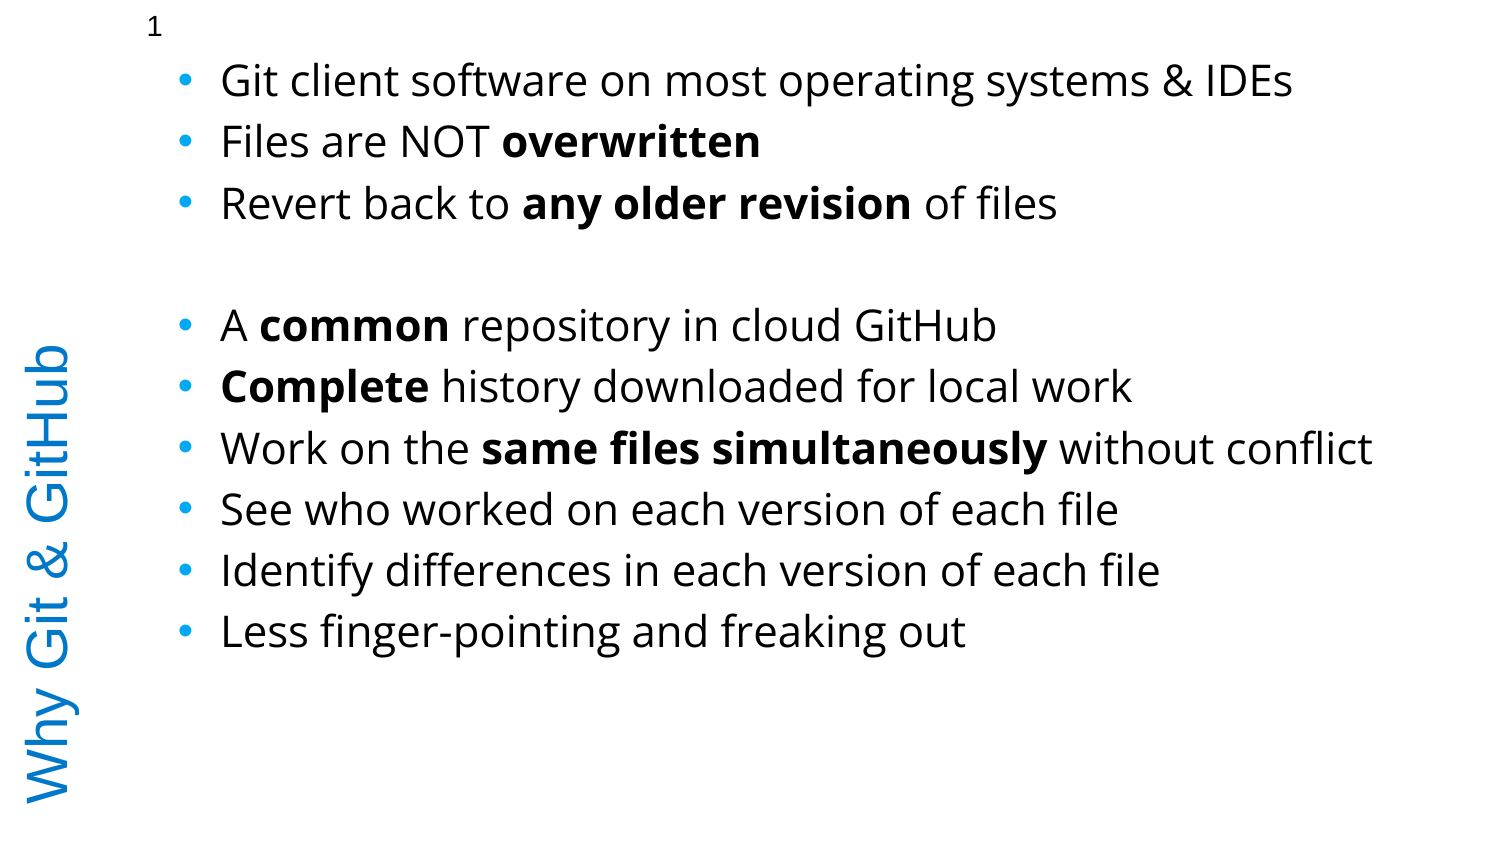

1
Git client software on most operating systems & IDEs
Files are NOT overwritten
Revert back to any older revision of files

A common repository in cloud GitHub
Complete history downloaded for local work
Work on the same files simultaneously without conflict
See who worked on each version of each file
Identify differences in each version of each file
Less finger-pointing and freaking out
# Why Git & GitHub